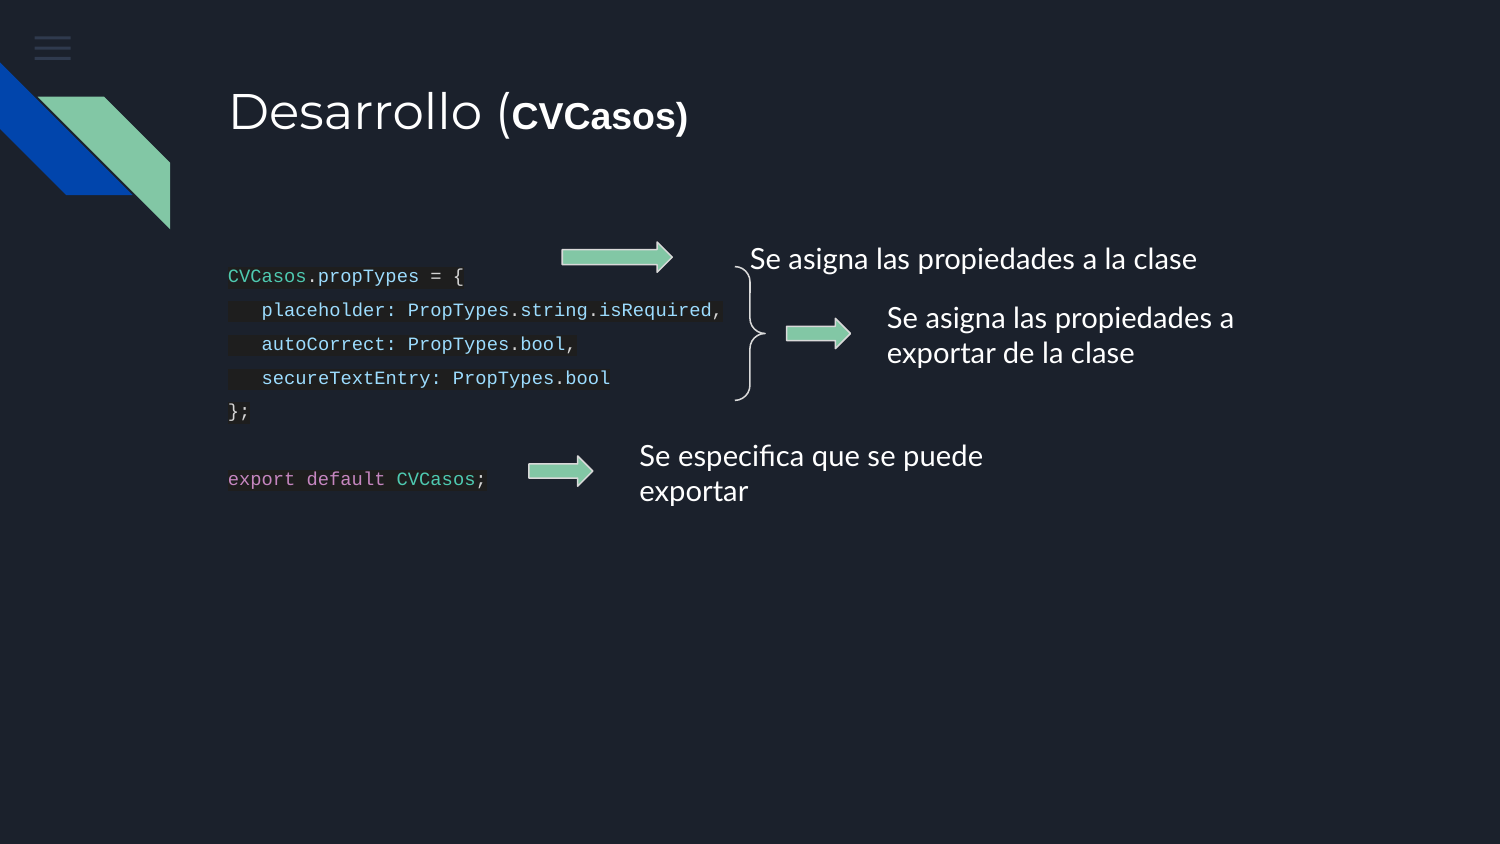

# Desarrollo (CVCasos)
Se asigna las propiedades a la clase
CVCasos.propTypes = {
   placeholder: PropTypes.string.isRequired,
   autoCorrect: PropTypes.bool,
   secureTextEntry: PropTypes.bool
};

export default CVCasos;

Se asigna las propiedades a exportar de la clase

Se especifica que se puede exportar